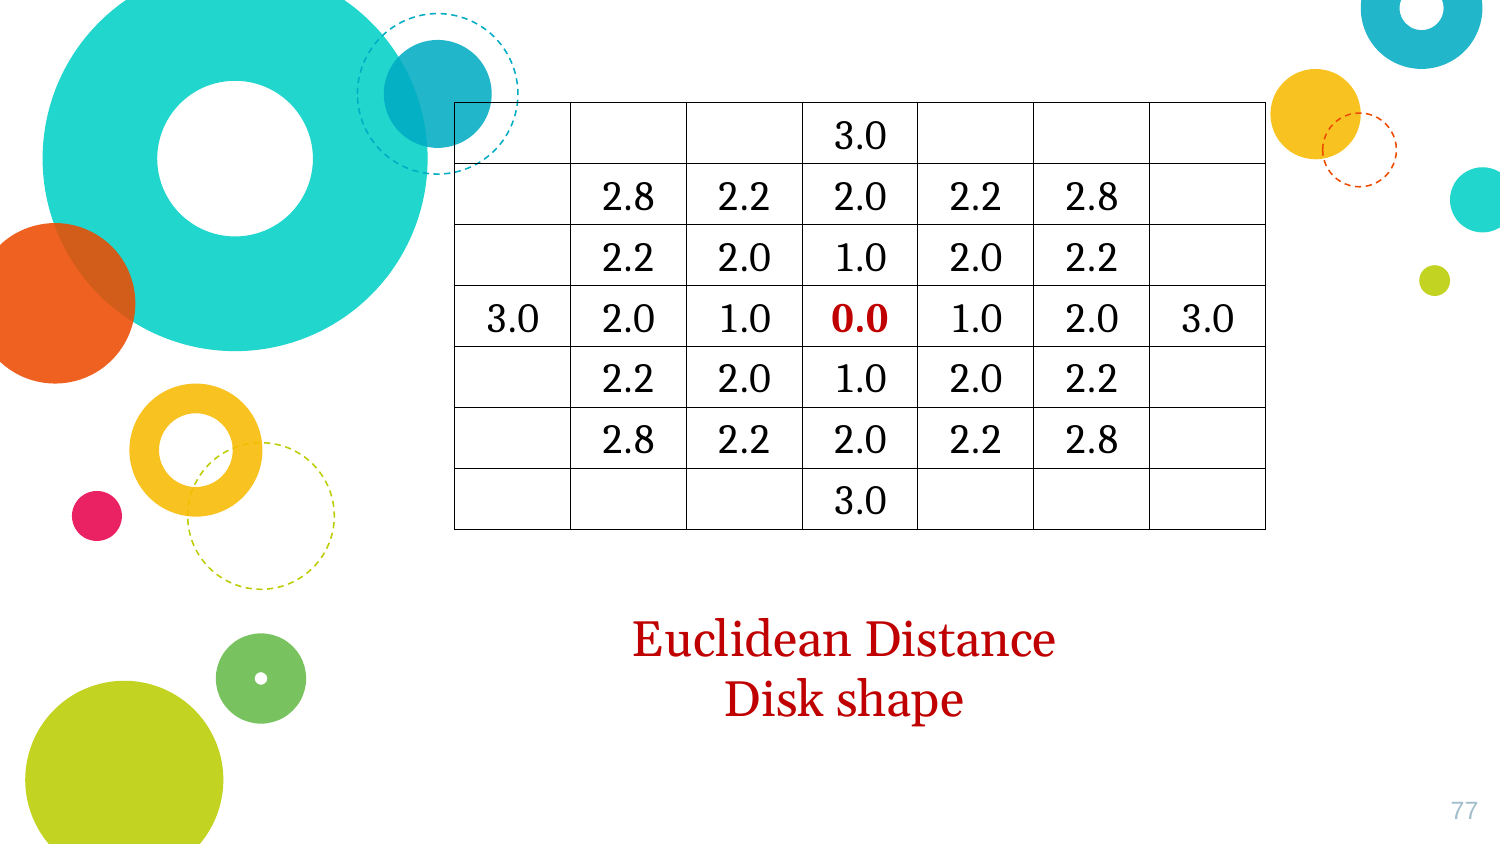

|  |  |  | 3.0 |  |  |  |
| --- | --- | --- | --- | --- | --- | --- |
|  | 2.8 | 2.2 | 2.0 | 2.2 | 2.8 |  |
|  | 2.2 | 2.0 | 1.0 | 2.0 | 2.2 |  |
| 3.0 | 2.0 | 1.0 | 0.0 | 1.0 | 2.0 | 3.0 |
|  | 2.2 | 2.0 | 1.0 | 2.0 | 2.2 |  |
|  | 2.8 | 2.2 | 2.0 | 2.2 | 2.8 |  |
|  |  |  | 3.0 |  |  |  |
Euclidean Distance
Disk shape
77